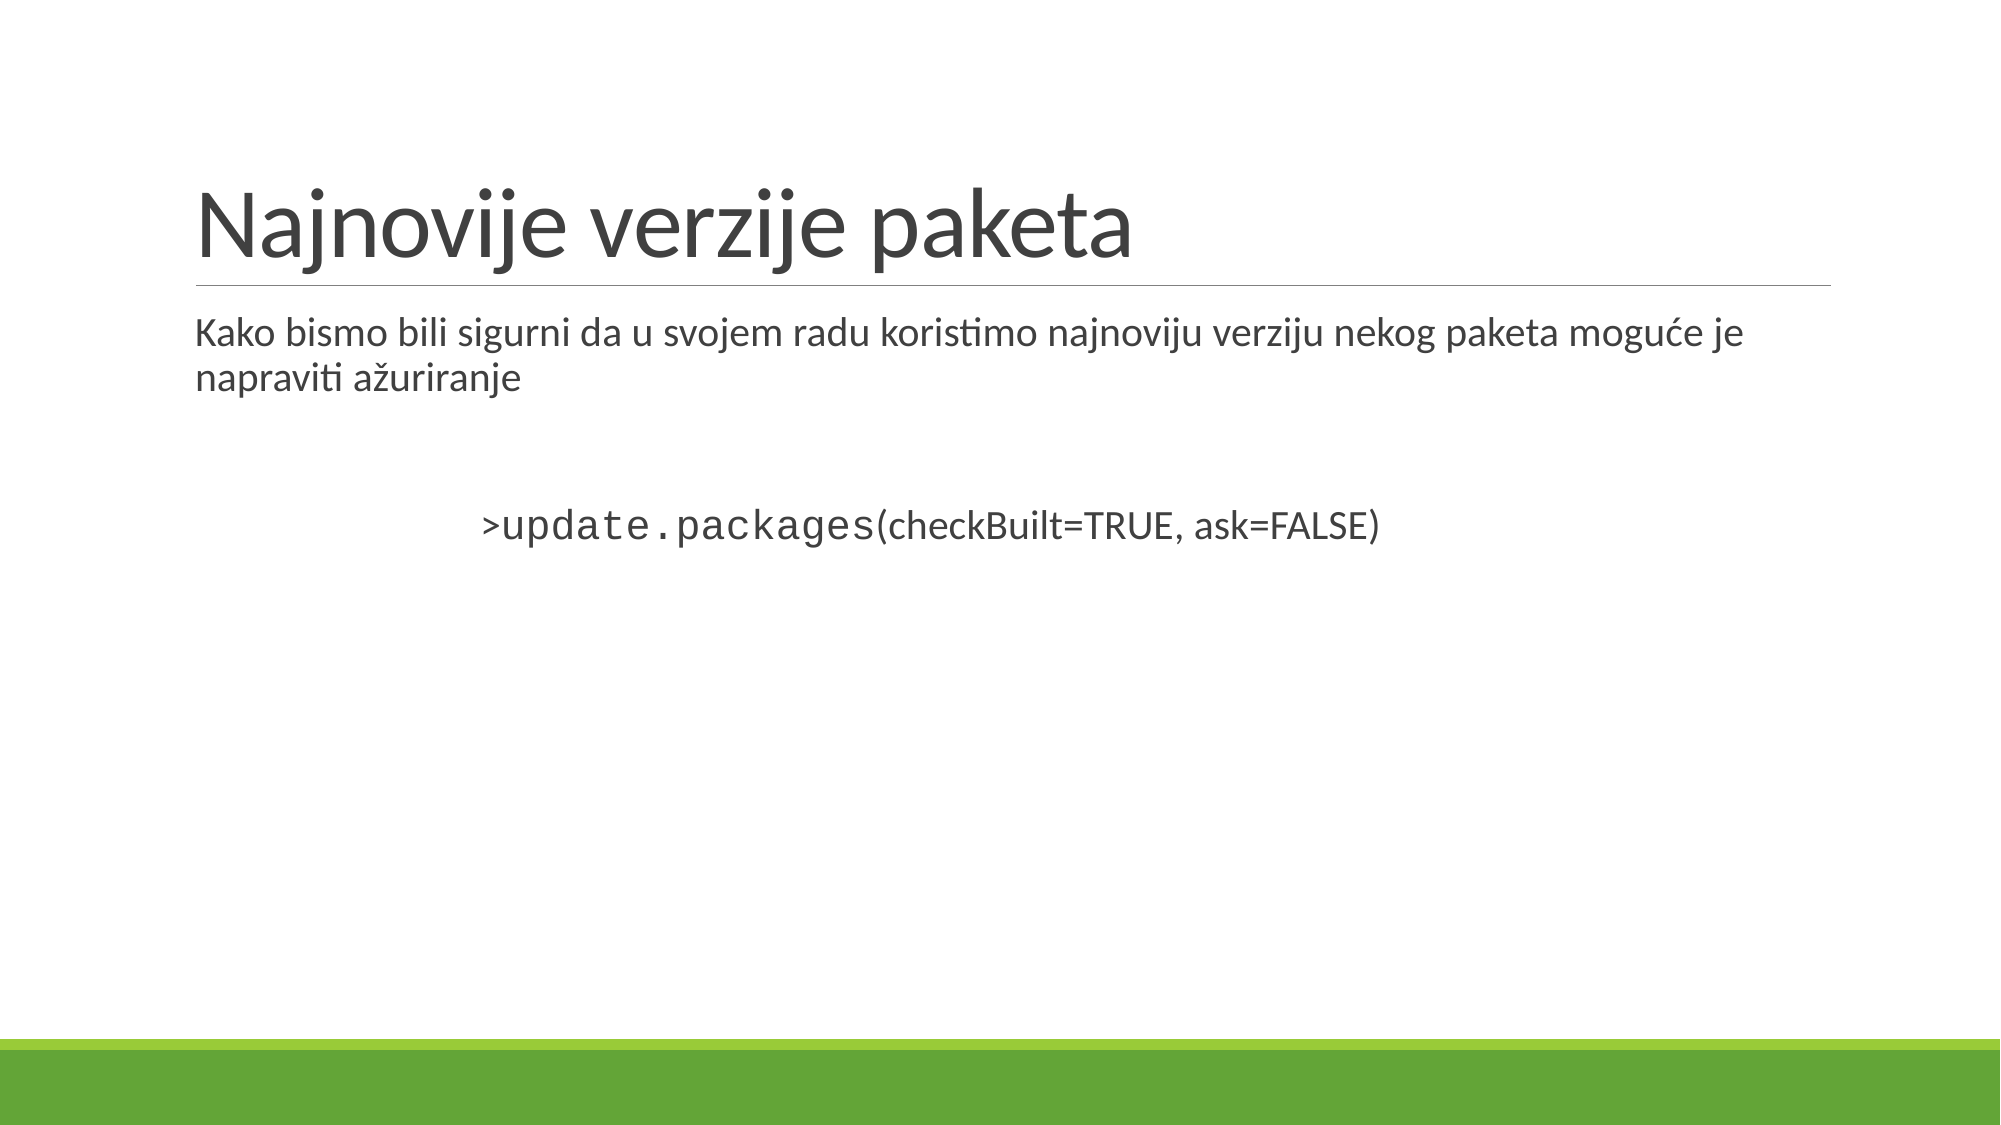

# Najnovije verzije paketa
Kako bismo bili sigurni da u svojem radu koristimo najnoviju verziju nekog paketa moguće je napraviti ažuriranje

		>update.packages(checkBuilt=TRUE, ask=FALSE)